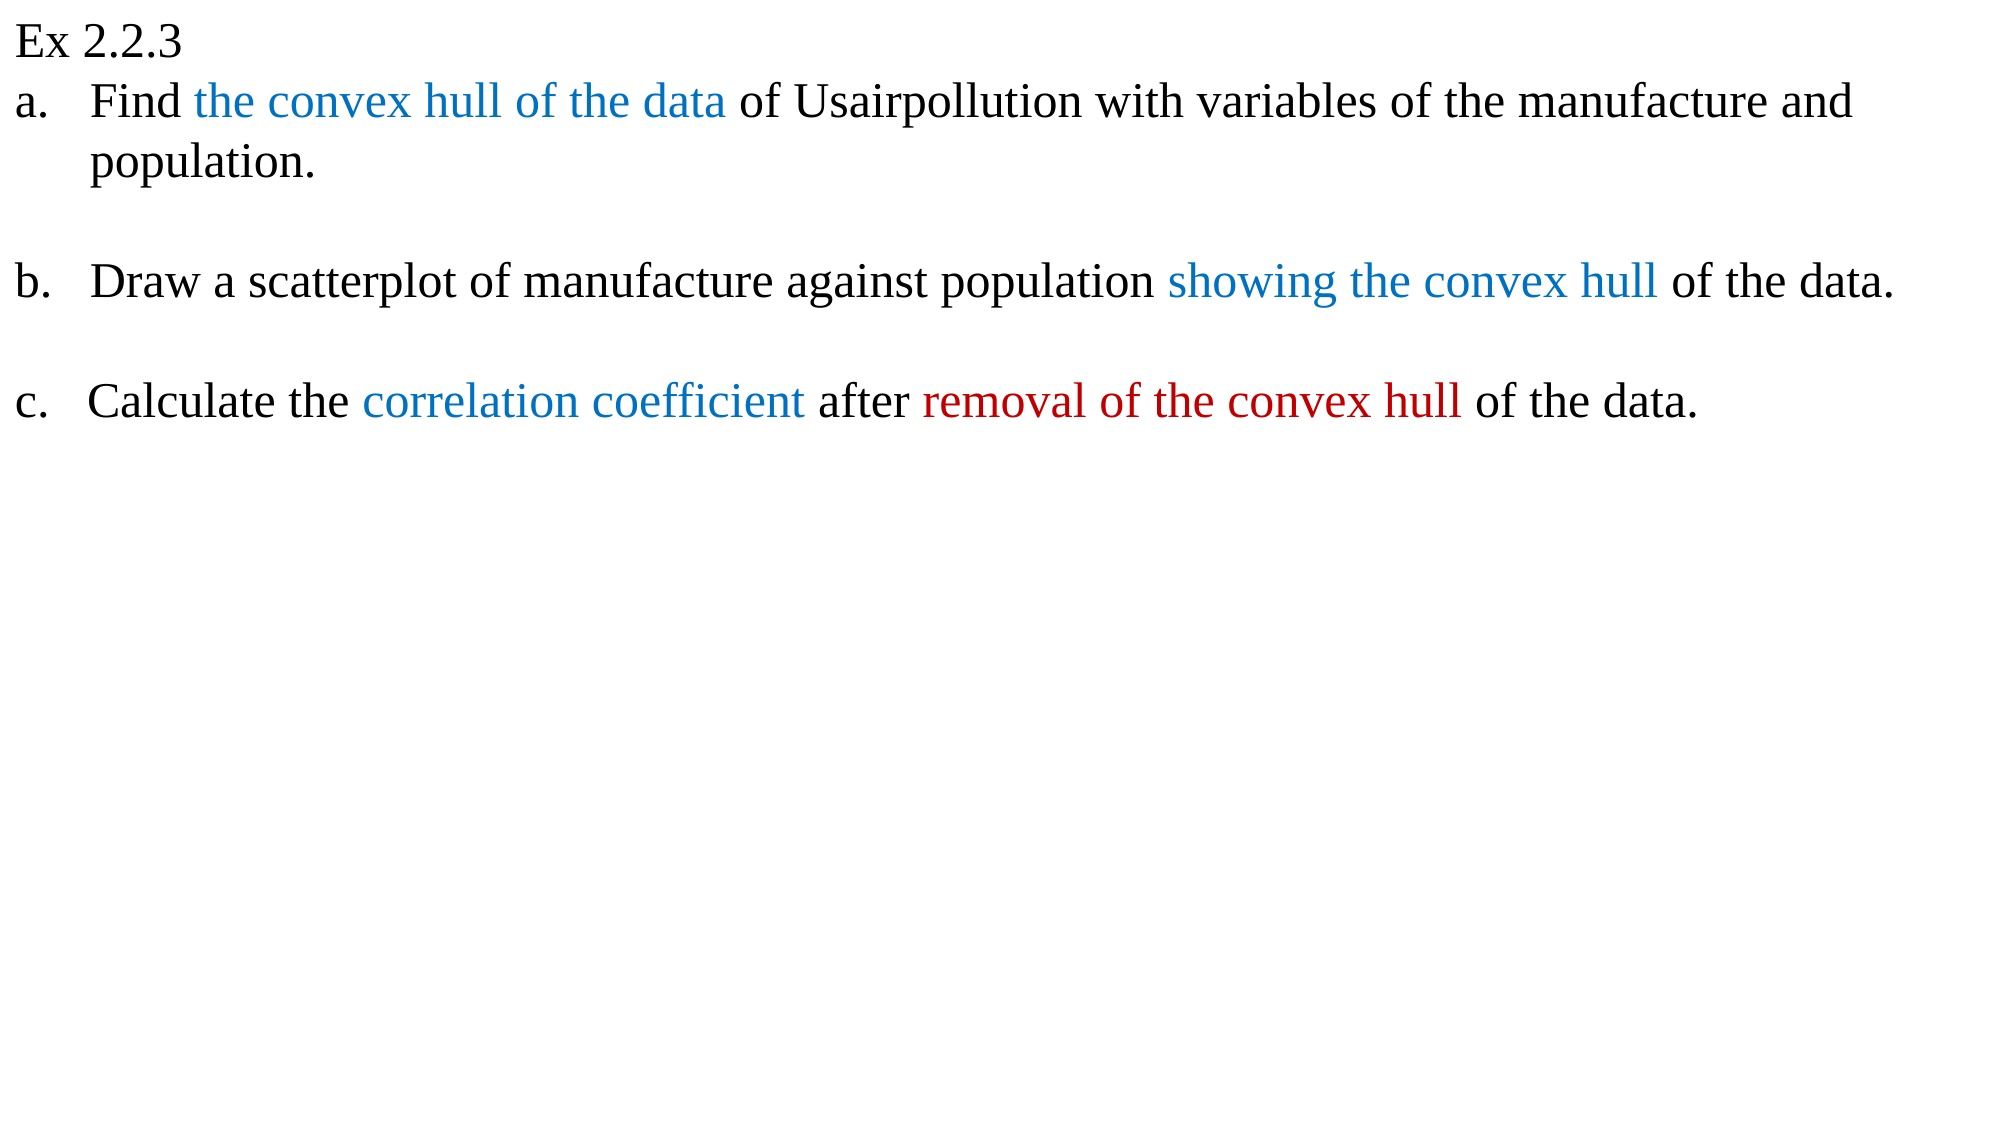

Ex 2.2.3
Find the convex hull of the data of Usairpollution with variables of the manufacture and population.

b.   Draw a scatterplot of manufacture against population showing the convex hull of the data.

c.   Calculate the correlation coefficient after removal of the convex hull of the data.